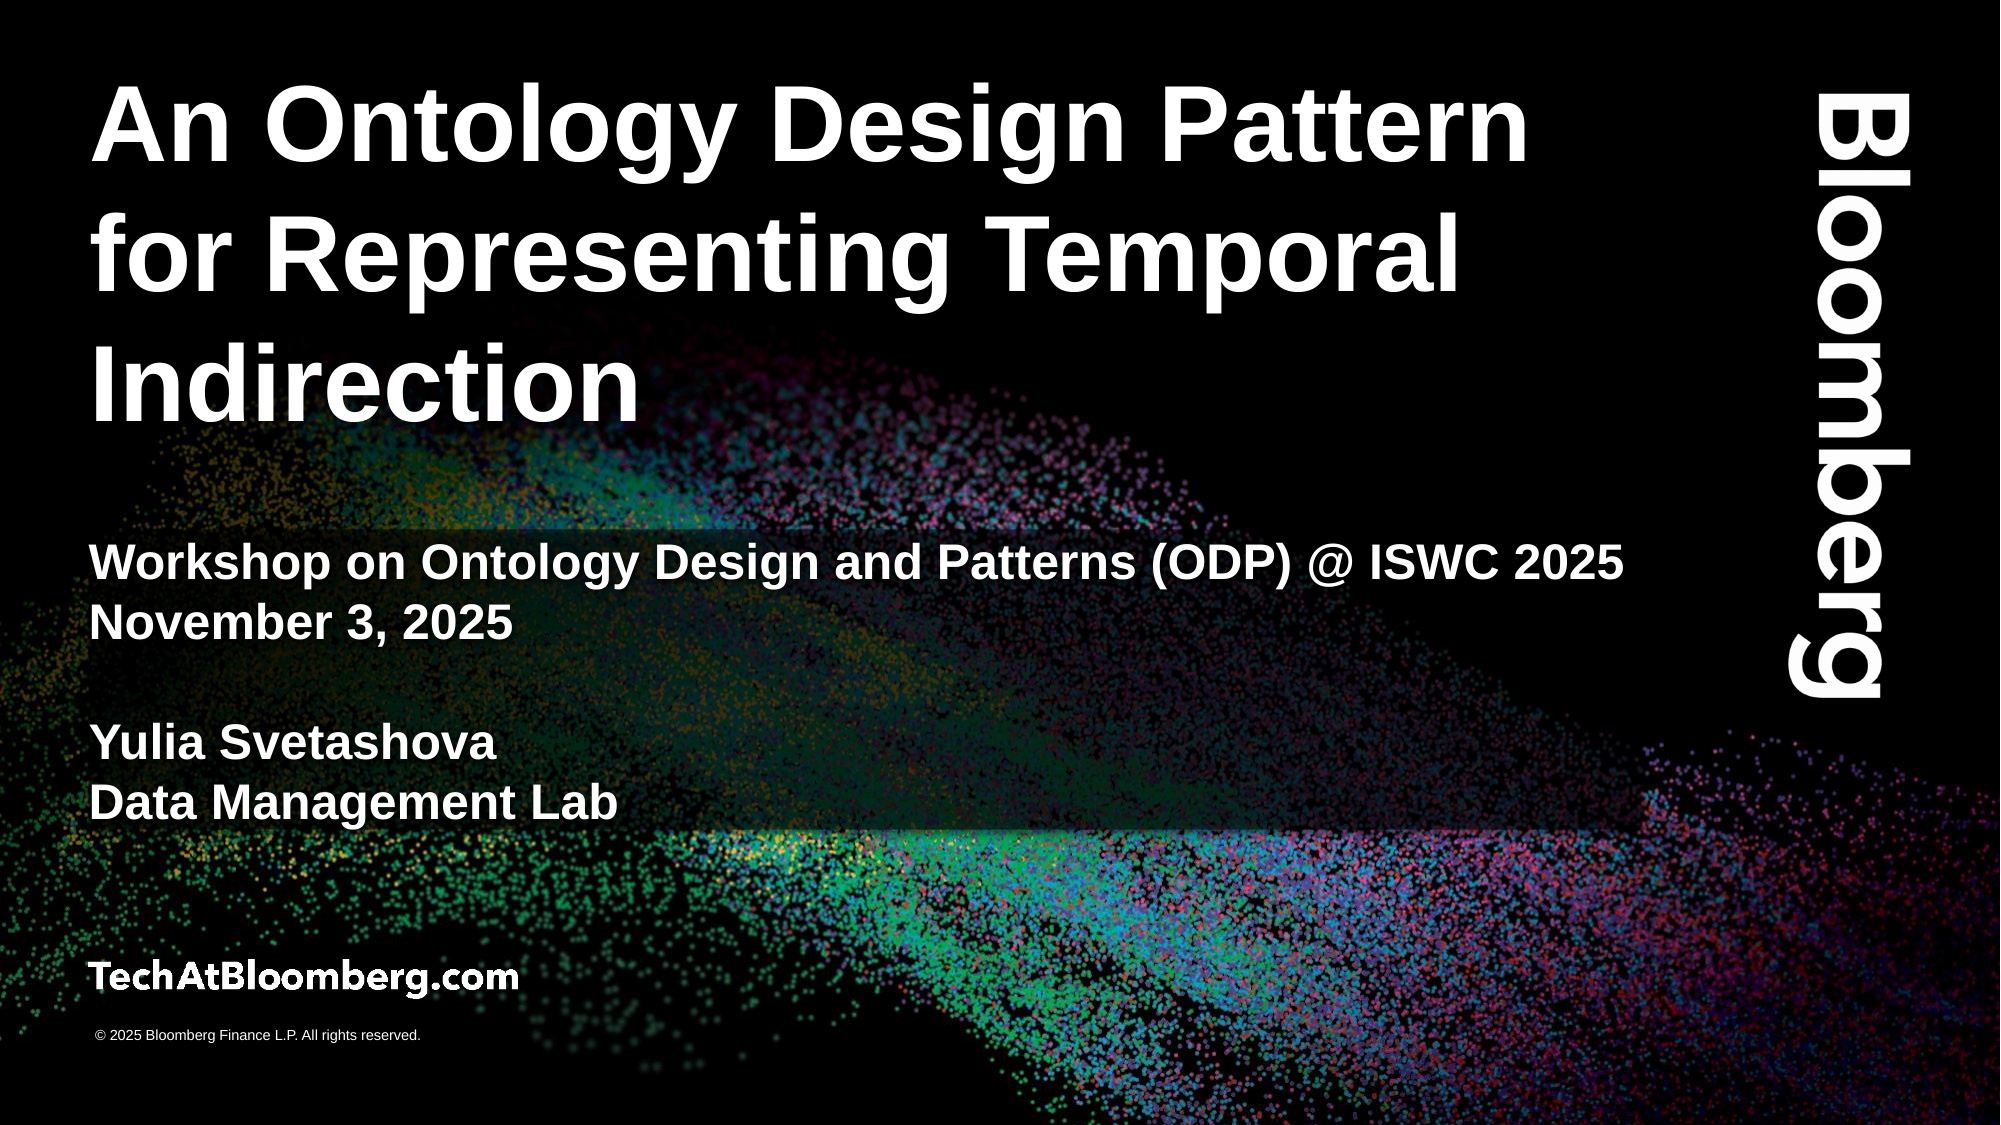

An Ontology Design Pattern for Representing Temporal Indirection
Workshop on Ontology Design and Patterns (ODP) @ ISWC 2025
November 3, 2025

Yulia Svetashova
Data Management Lab